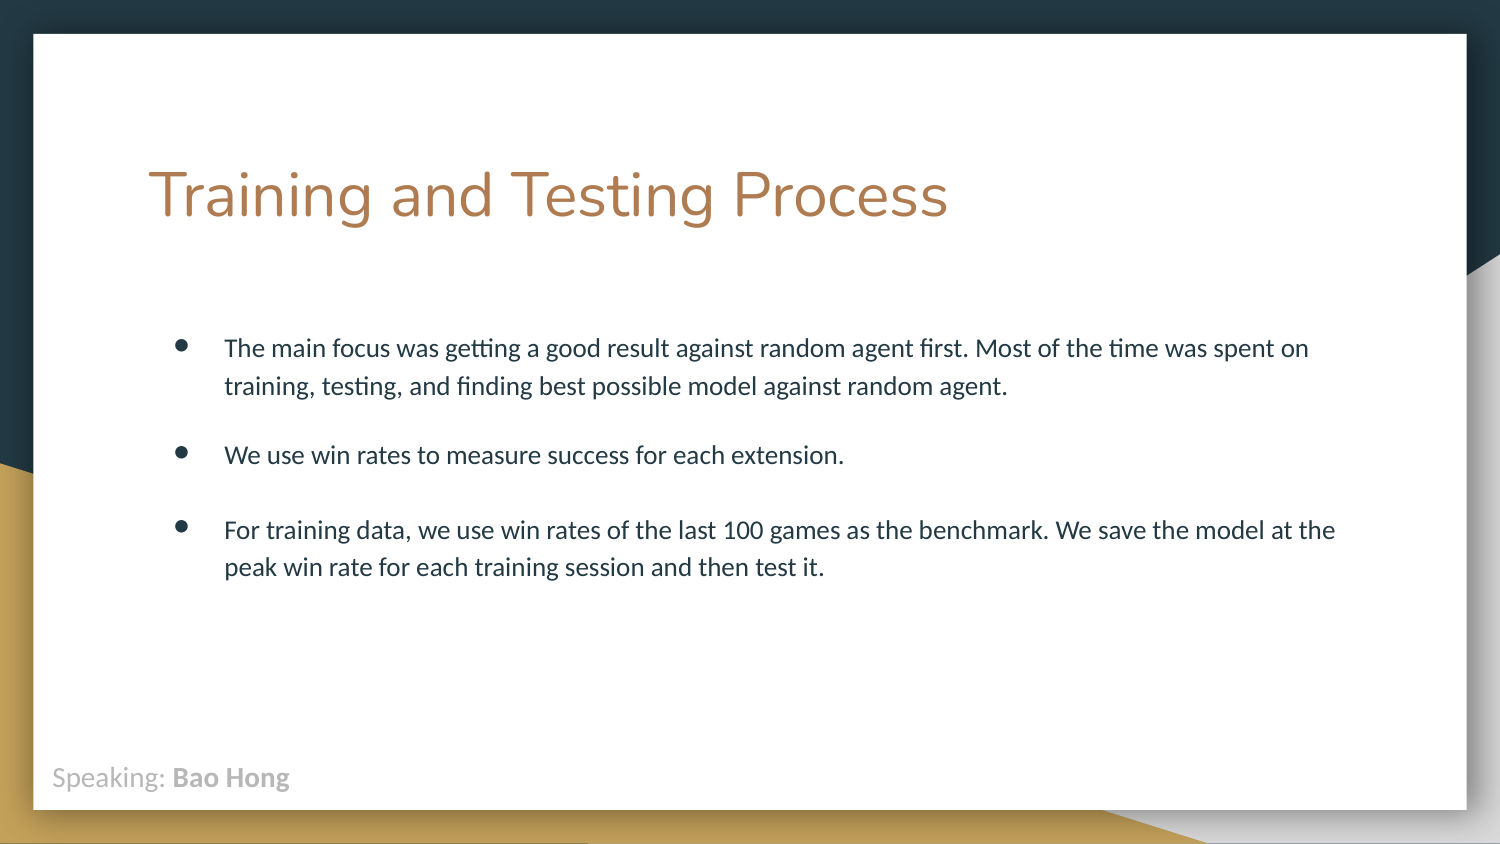

# Training and Testing Process
The main focus was getting a good result against random agent first. Most of the time was spent on training, testing, and finding best possible model against random agent.
We use win rates to measure success for each extension.
For training data, we use win rates of the last 100 games as the benchmark. We save the model at the peak win rate for each training session and then test it.
Speaking: Bao Hong